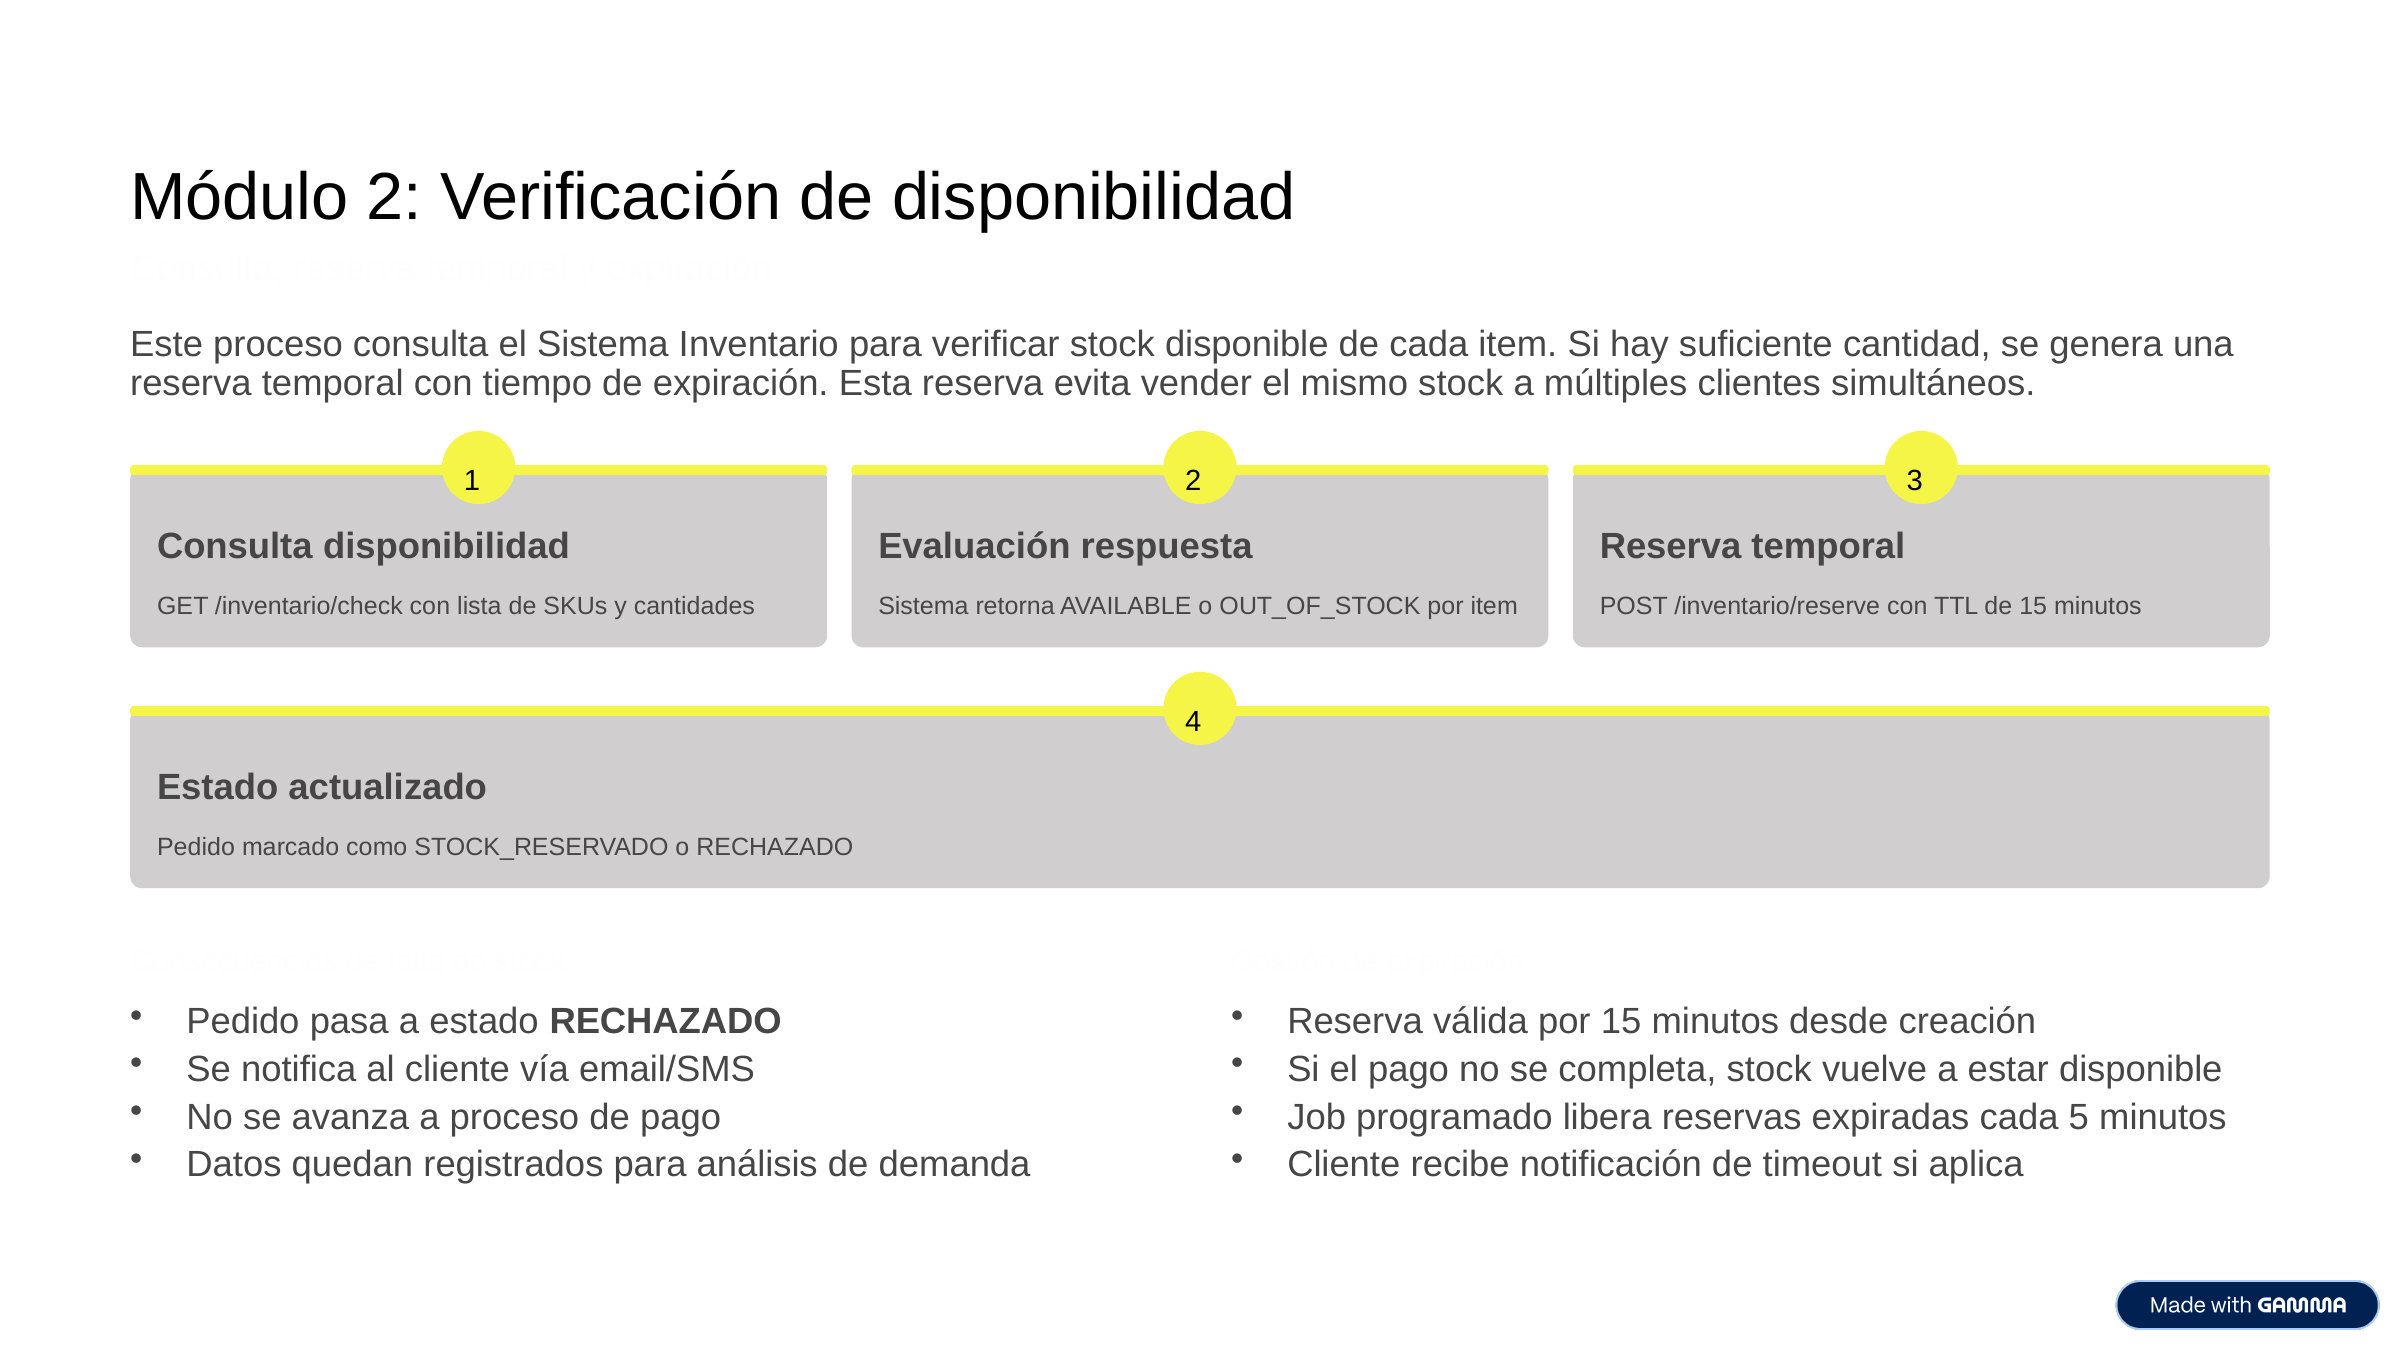

Módulo 2: Verificación de disponibilidad
Consulta, reserva temporal y expiración
Este proceso consulta el Sistema Inventario para verificar stock disponible de cada item. Si hay suficiente cantidad, se genera una reserva temporal con tiempo de expiración. Esta reserva evita vender el mismo stock a múltiples clientes simultáneos.

1
2
3

Consulta disponibilidad
Evaluación respuesta
Reserva temporal
GET /inventario/check con lista de SKUs y cantidades
Sistema retorna AVAILABLE o OUT_OF_STOCK por item
POST /inventario/reserve con TTL de 15 minutos

4

Estado actualizado
Pedido marcado como STOCK_RESERVADO o RECHAZADO
Consecuencias de falta de stock
Gestión de expiración
Pedido pasa a estado RECHAZADO
Reserva válida por 15 minutos desde creación
Se notifica al cliente vía email/SMS
Si el pago no se completa, stock vuelve a estar disponible
No se avanza a proceso de pago
Job programado libera reservas expiradas cada 5 minutos
Datos quedan registrados para análisis de demanda
Cliente recibe notificación de timeout si aplica